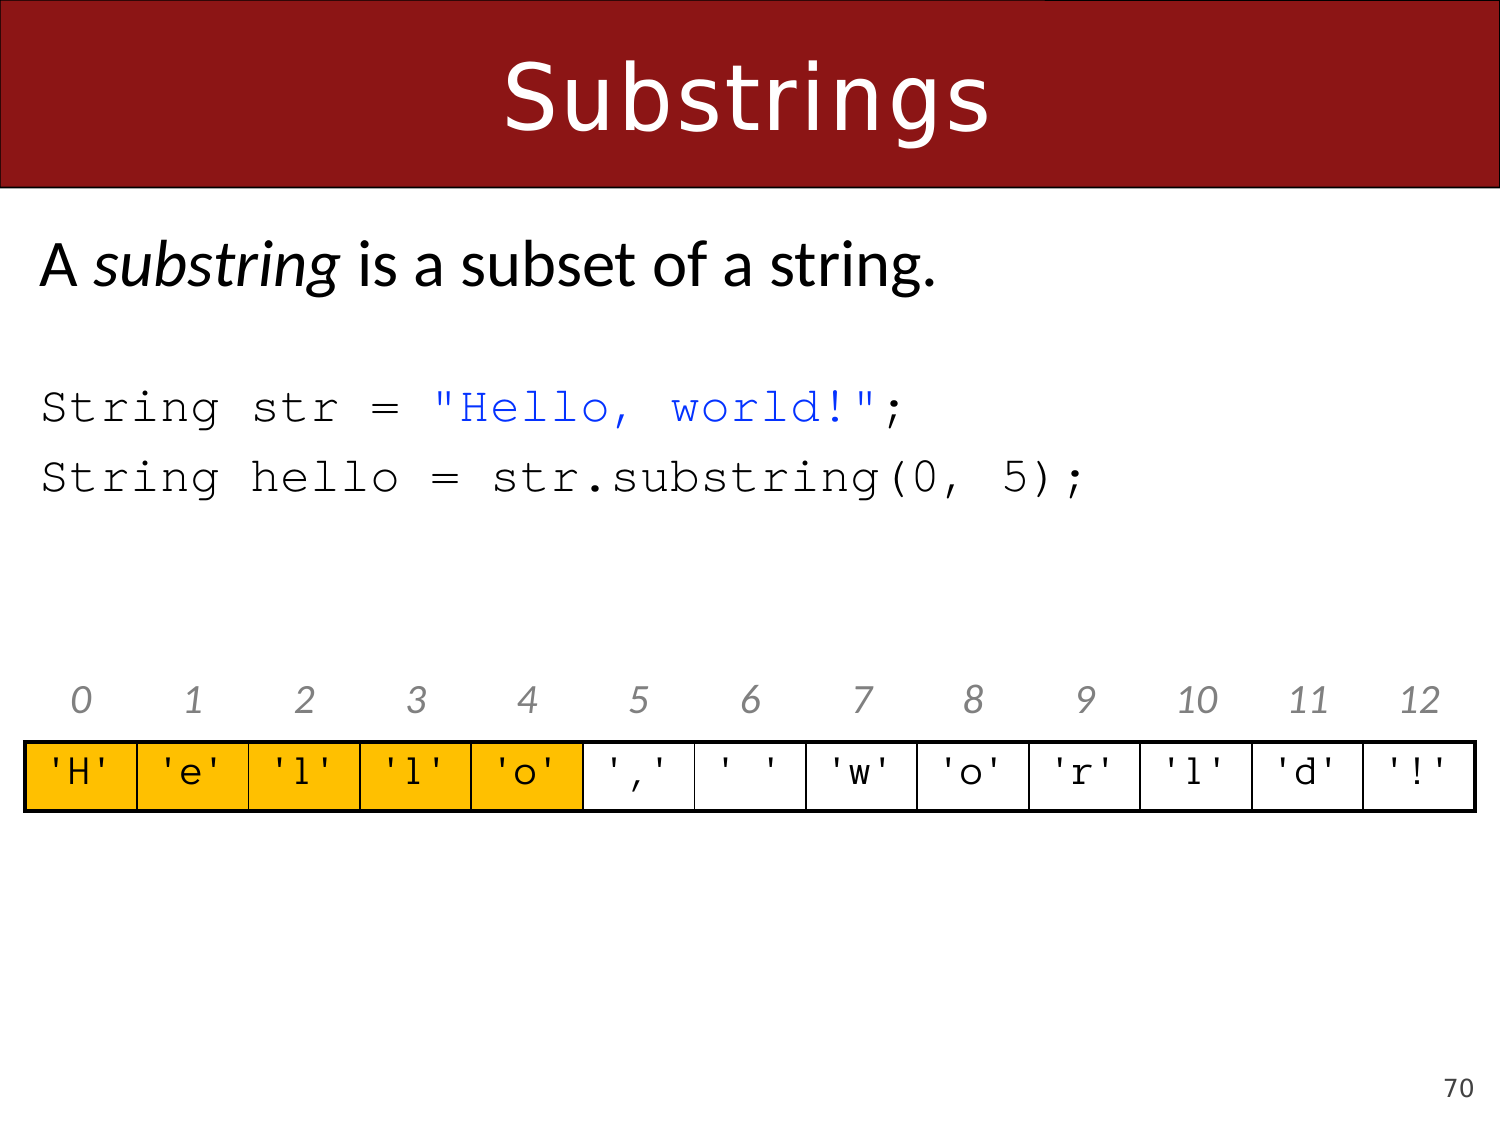

# Substrings
A substring is a subset of a string.

String str = "Hello, world!";
String hello = str.substring(0, 5);
| 0 | 1 | 2 | 3 | 4 | 5 | 6 | 7 | 8 | 9 | 10 | 11 | 12 |
| --- | --- | --- | --- | --- | --- | --- | --- | --- | --- | --- | --- | --- |
| 'H' | 'e' | 'l' | 'l' | 'o' | ',' | ' ' | 'w' | 'o' | 'r' | 'l' | 'd' | '!' |